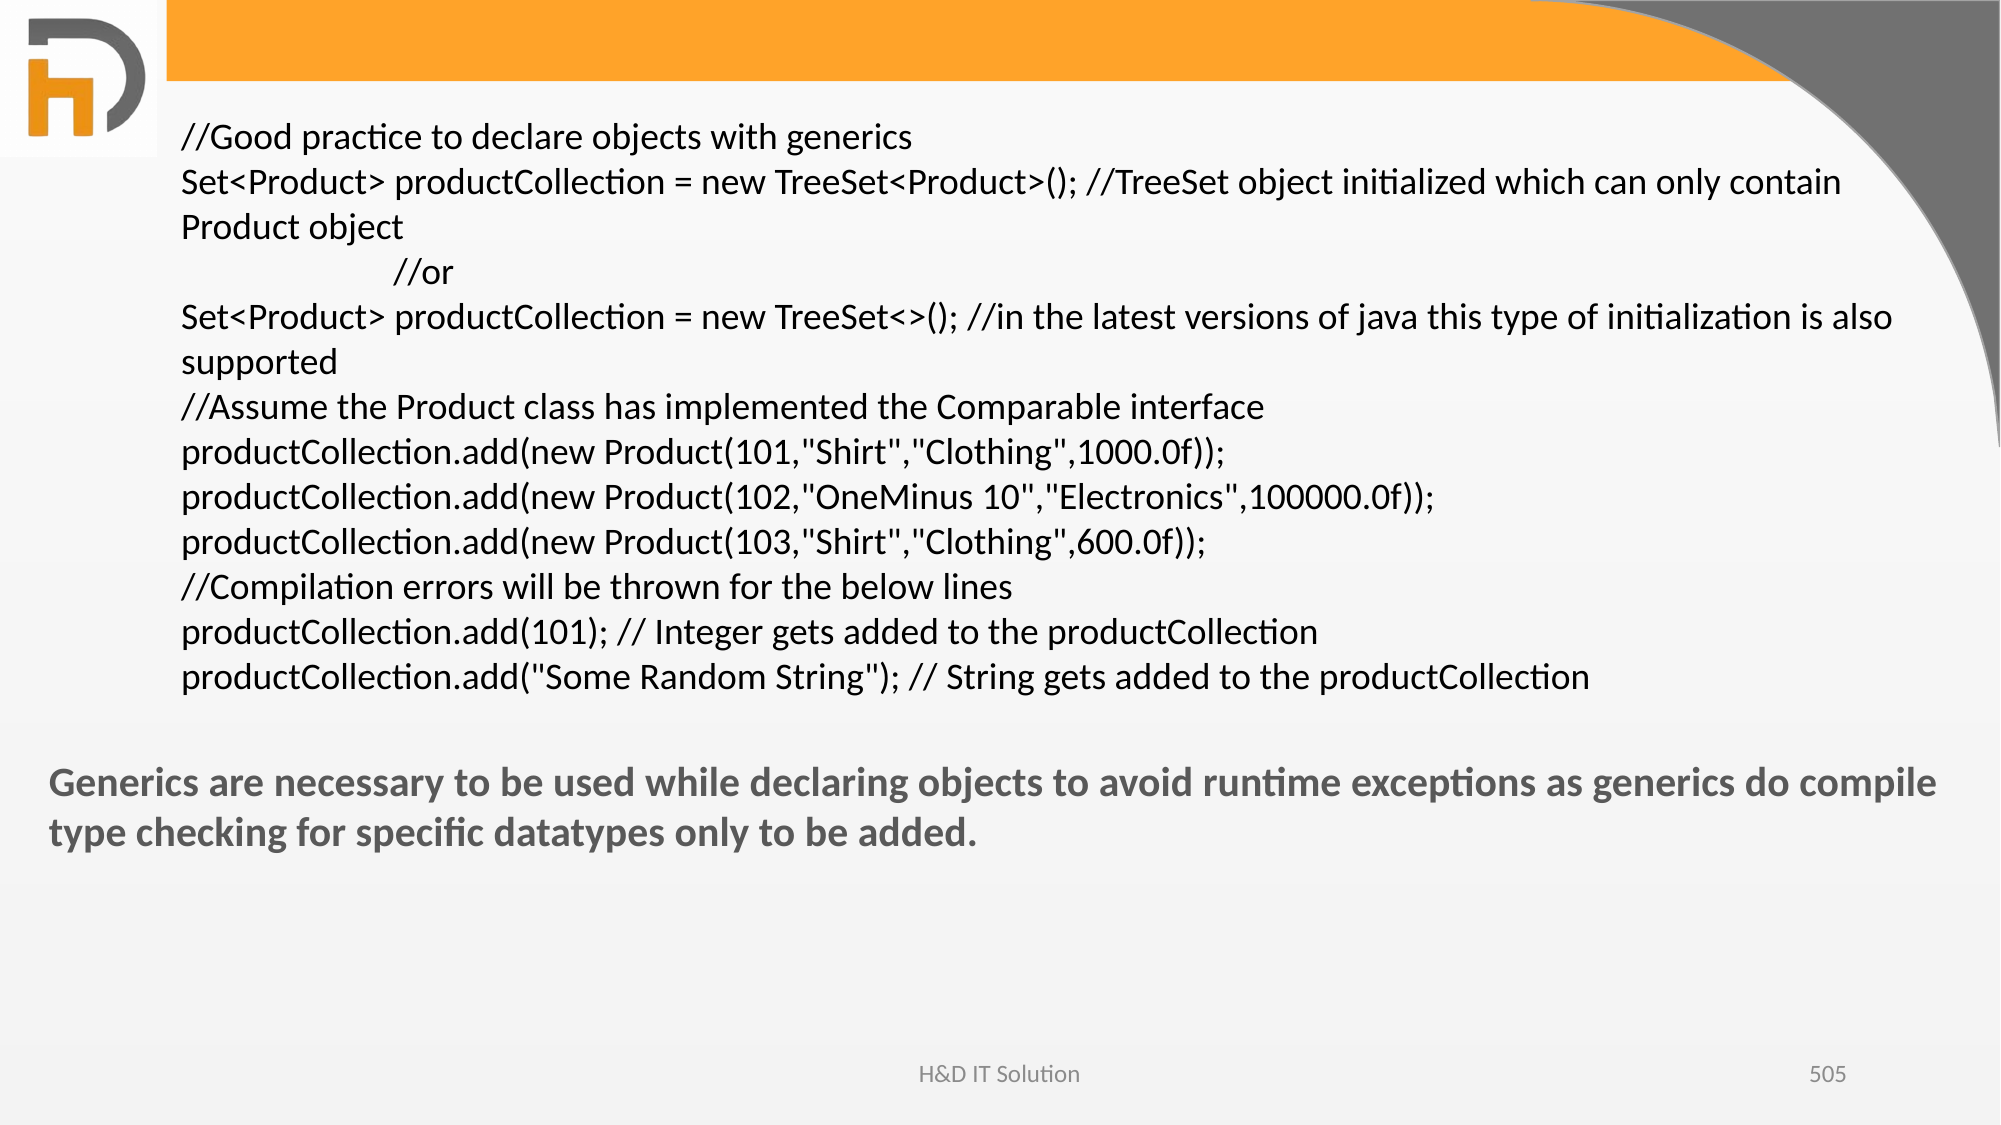

//Good practice to declare objects with generics
Set<Product> productCollection = new TreeSet<Product>(); //TreeSet object initialized which can only contain Product object
                         //or
Set<Product> productCollection = new TreeSet<>(); //in the latest versions of java this type of initialization is also supported
//Assume the Product class has implemented the Comparable interface
productCollection.add(new Product(101,"Shirt","Clothing",1000.0f));
productCollection.add(new Product(102,"OneMinus 10","Electronics",100000.0f));
productCollection.add(new Product(103,"Shirt","Clothing",600.0f));
//Compilation errors will be thrown for the below lines
productCollection.add(101); // Integer gets added to the productCollection
productCollection.add("Some Random String"); // String gets added to the productCollection
Generics are necessary to be used while declaring objects to avoid runtime exceptions as generics do compile type checking for specific datatypes only to be added.
H&D IT Solution
505